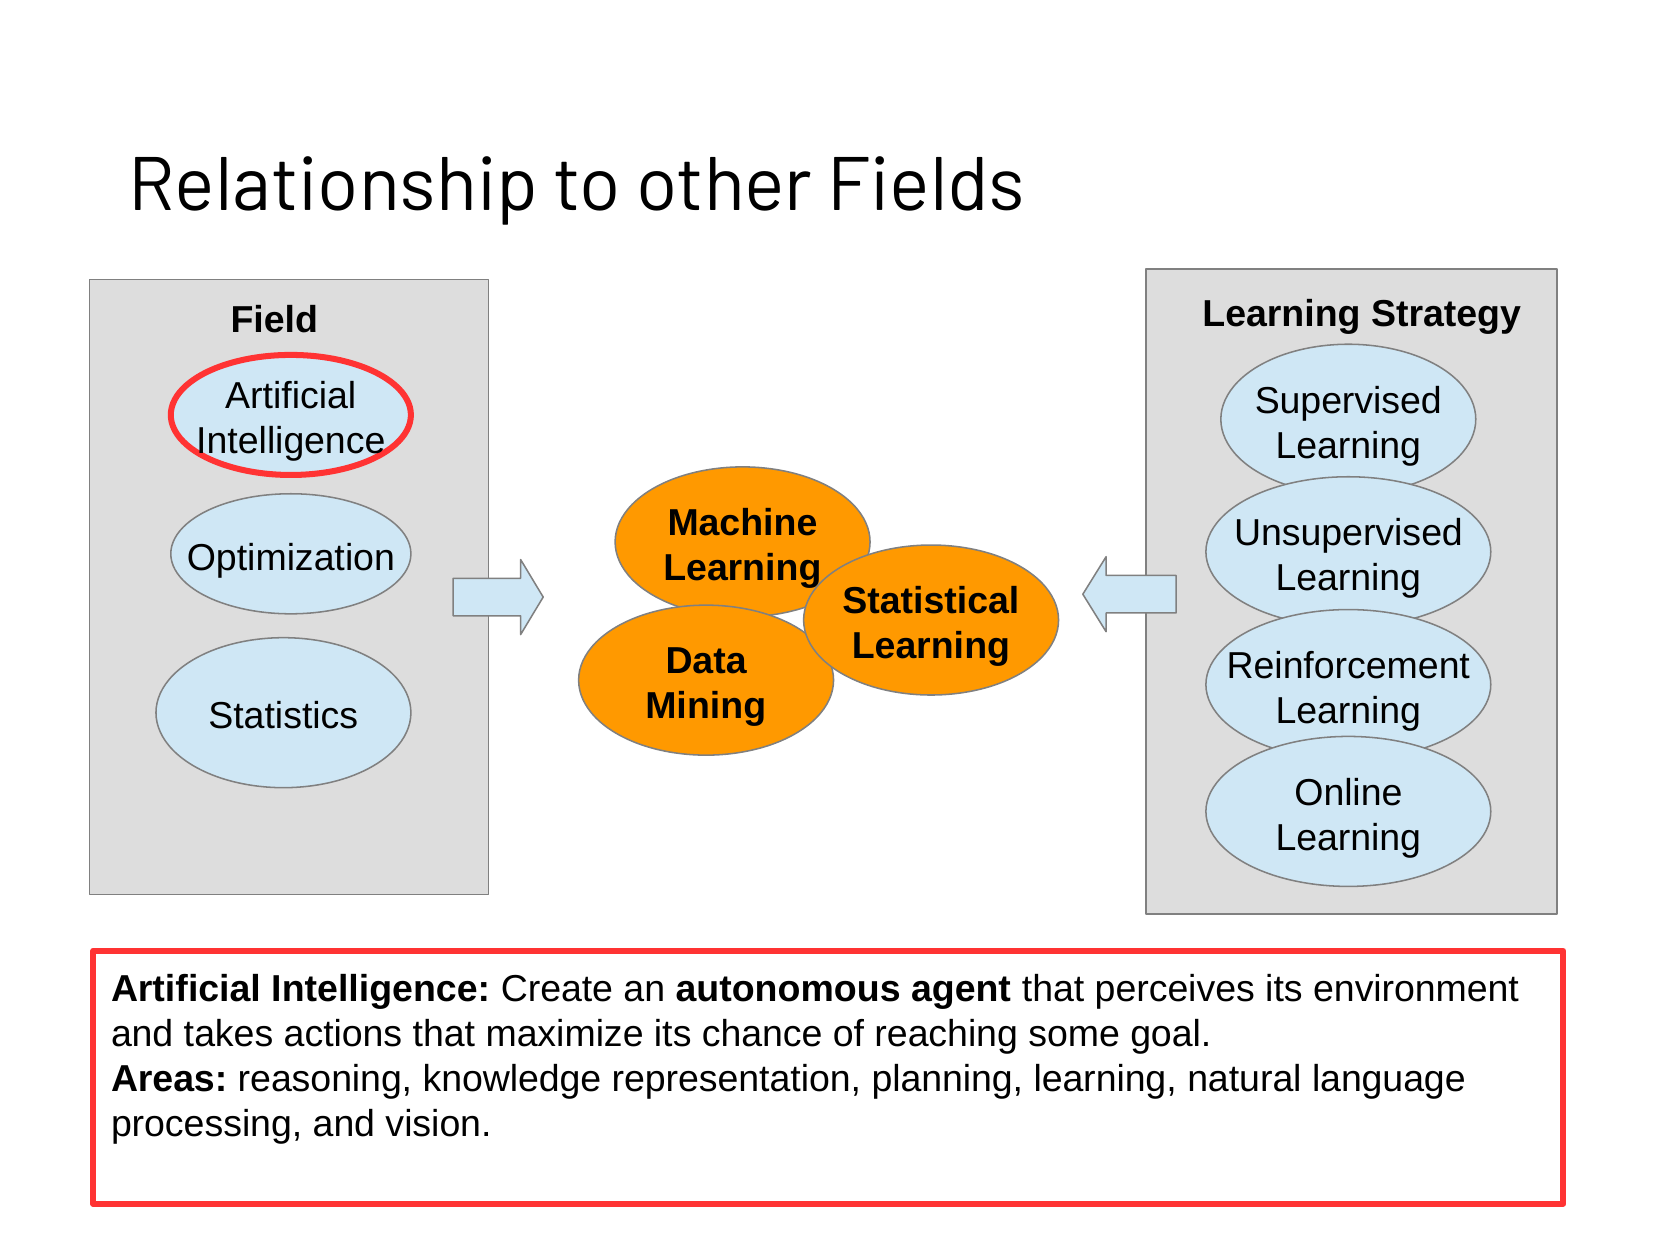

# Relationship to other Fields

Learning Strategy

Field
Supervised
Learning
Artificial
Intelligence
Machine
Learning
Unsupervised
Learning
Optimization
Statistical
Learning

Data
Mining
Reinforcement
Learning
Statistics
Online
Learning
Artificial Intelligence: Create an autonomous agent that perceives its environment and takes actions that maximize its chance of reaching some goal.
Areas: reasoning, knowledge representation, planning, learning, natural language processing, and vision.